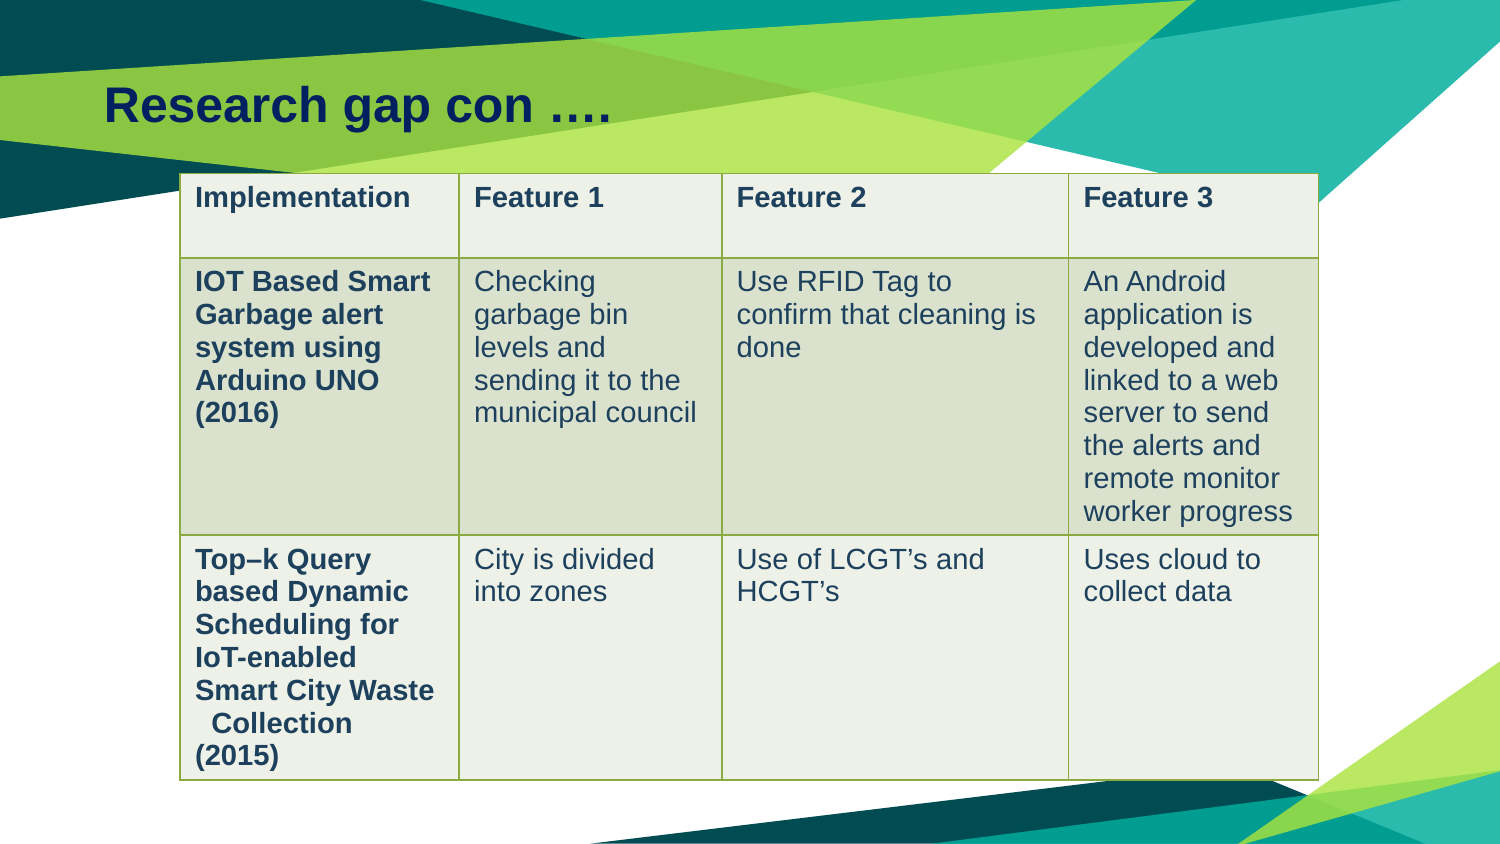

# Research gap con ….
| Implementation | Feature 1 | Feature 2 | Feature 3 |
| --- | --- | --- | --- |
| IOT Based Smart Garbage alert system using Arduino UNO (2016) | Checking garbage bin levels and sending it to the municipal council | Use RFID Tag to confirm that cleaning is done | An Android application is developed and linked to a web server to send the alerts and remote monitor worker progress |
| Top–k Query based Dynamic Scheduling for IoT-enabled Smart City Waste   Collection (2015) | City is divided into zones | Use of LCGT’s and HCGT’s | Uses cloud to collect data |